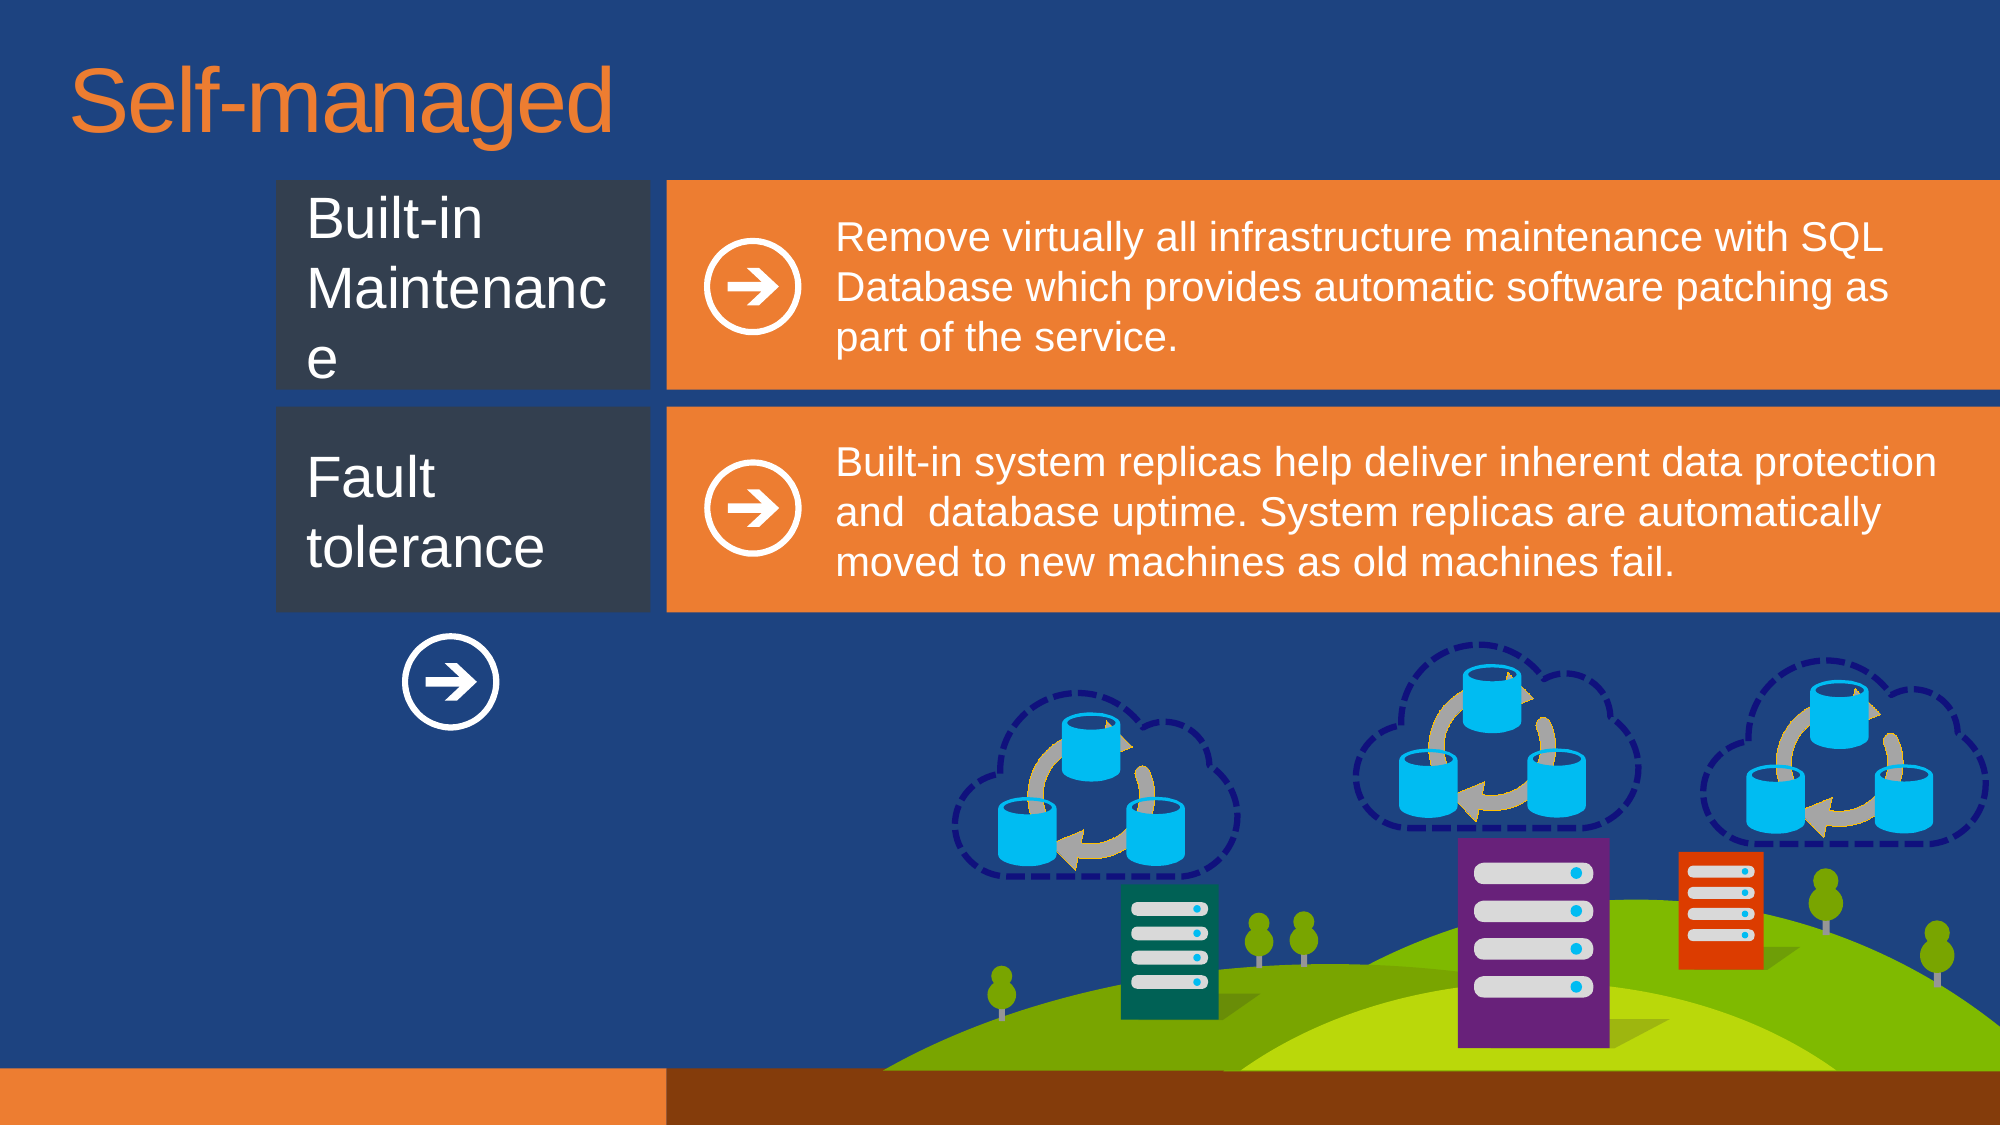

Self-managed
Remove virtually all infrastructure maintenance with SQL Database which provides automatic software patching as part of the service.
Built-in Maintenance

Fault tolerance
Built-in system replicas help deliver inherent data protection and  database uptime. System replicas are automatically moved to new machines as old machines fail.